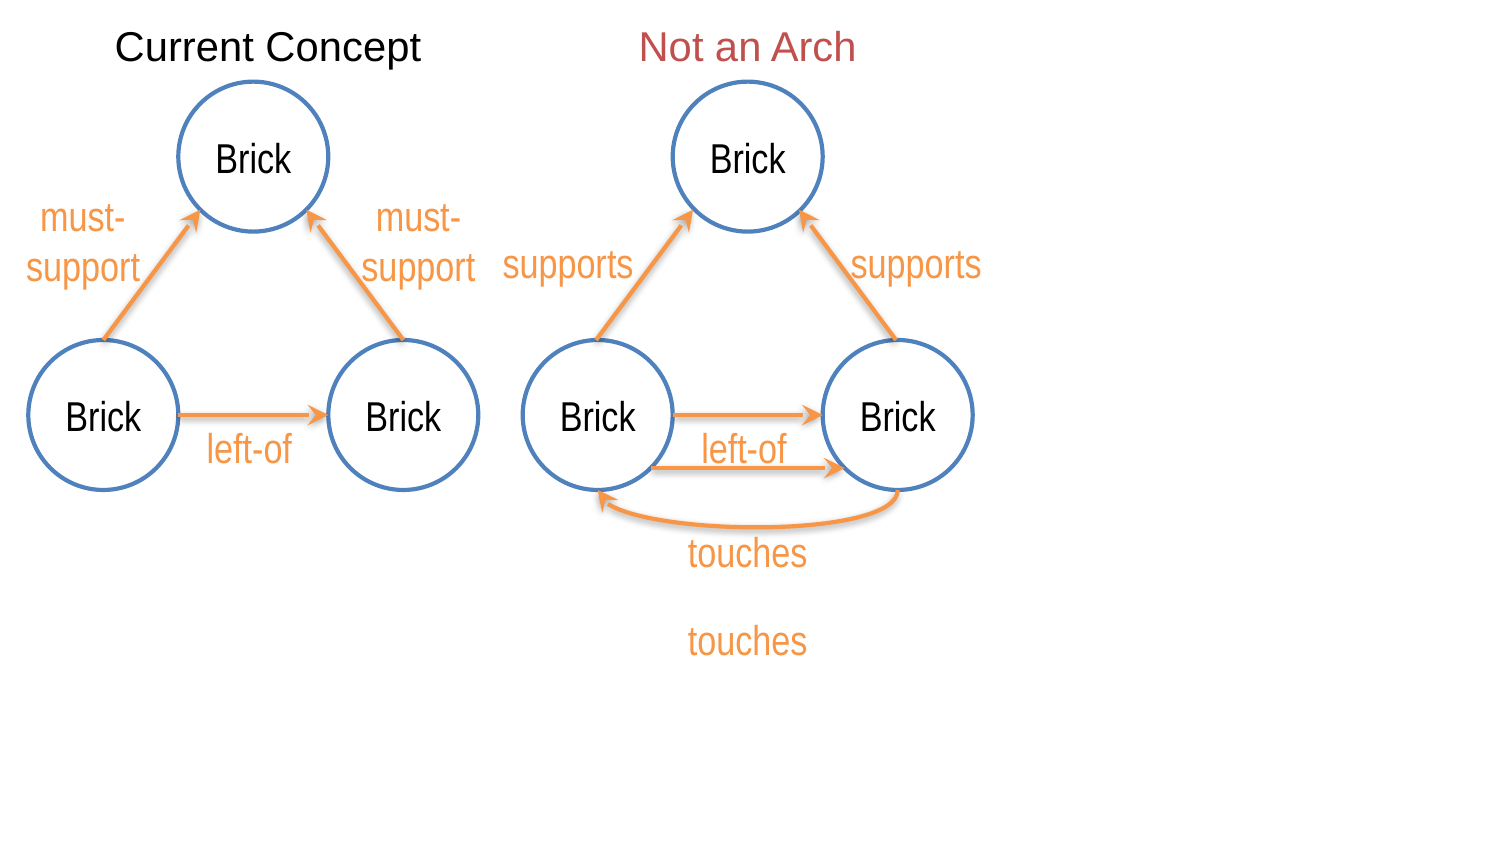

Current Concept
Not an Arch
Brick
Brick
must-
support
must-
support
supports
supports
Brick
Brick
Brick
Brick
left-of
left-of
touches
touches